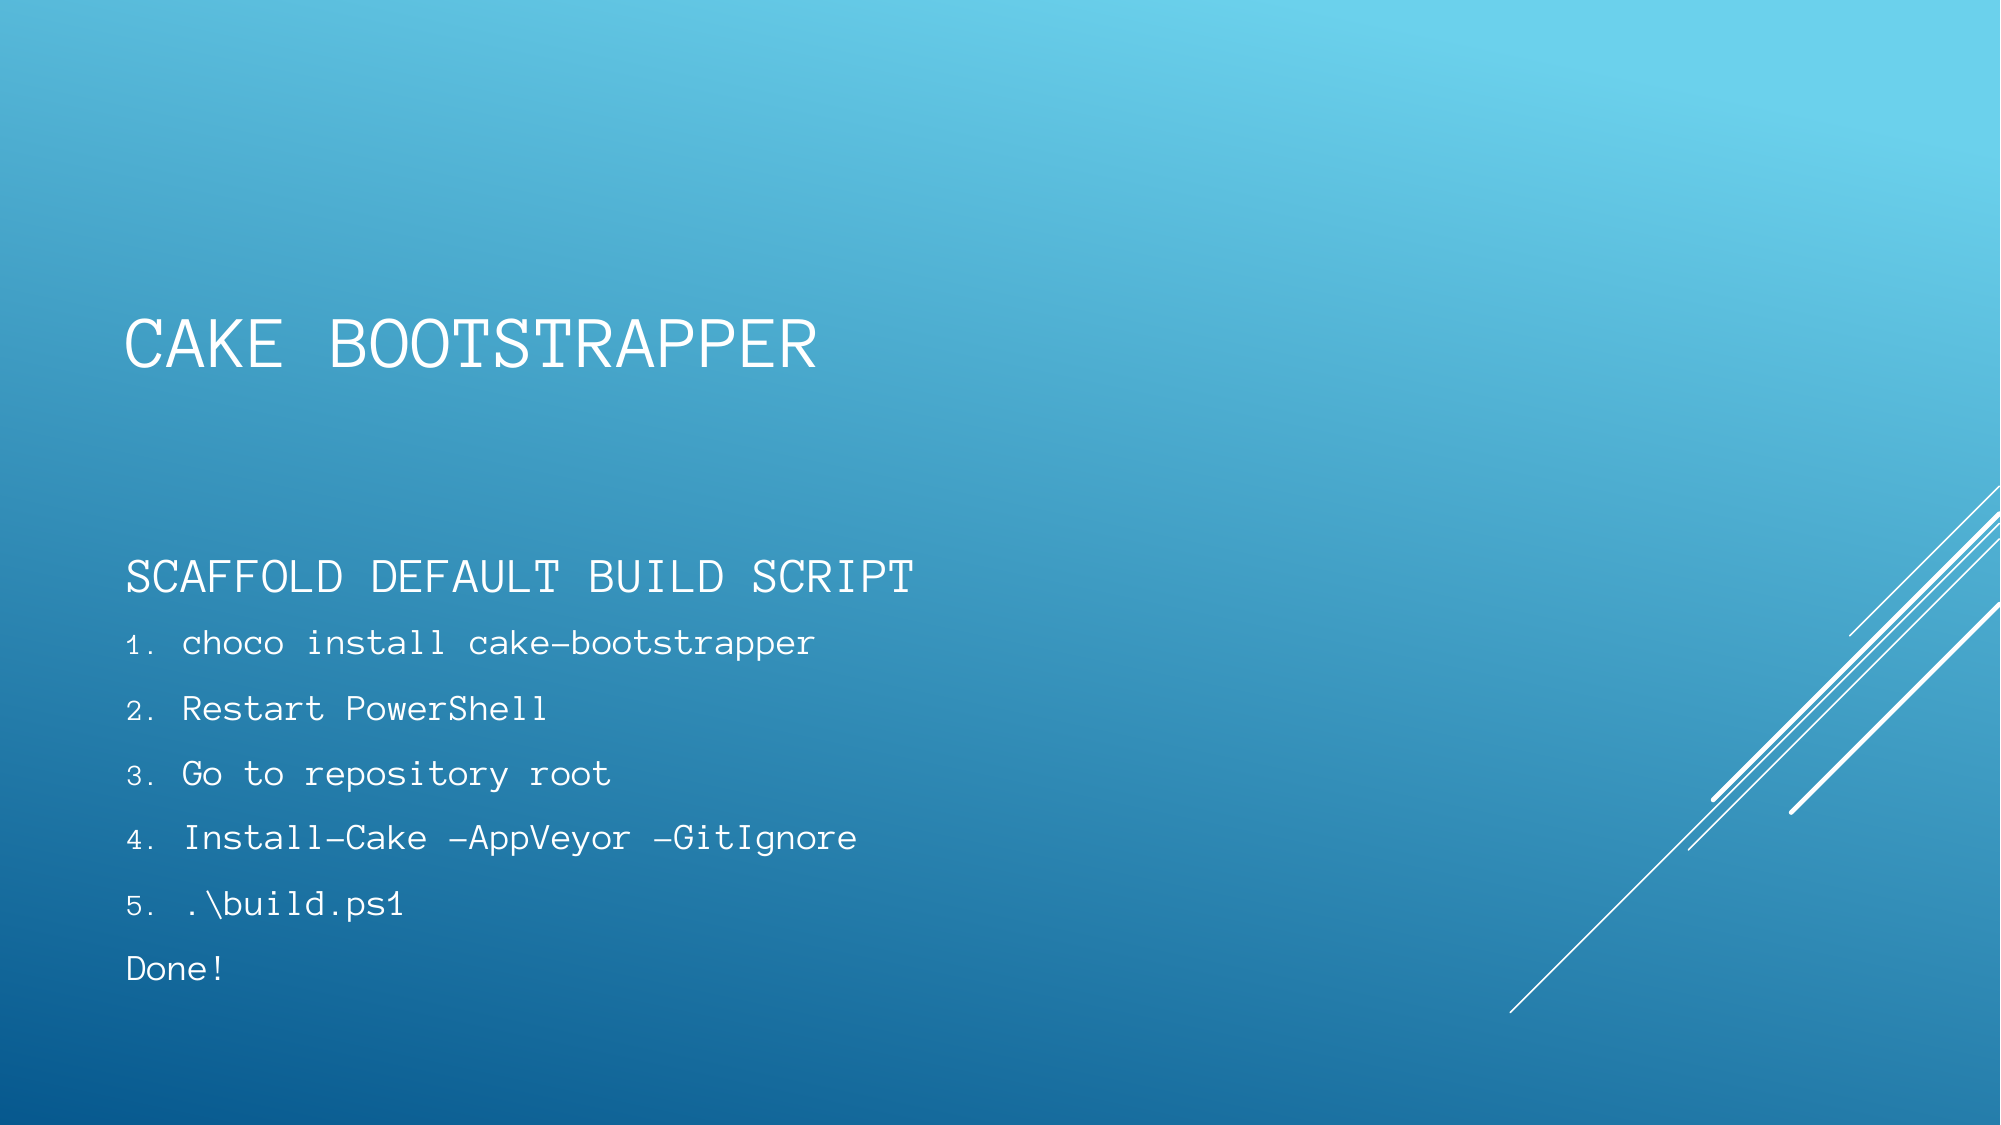

# Cake bootstrapper
Scaffold default build script
choco install cake-bootstrapper
Restart PowerShell
Go to repository root
Install-Cake -AppVeyor –GitIgnore
.\build.ps1
Done!